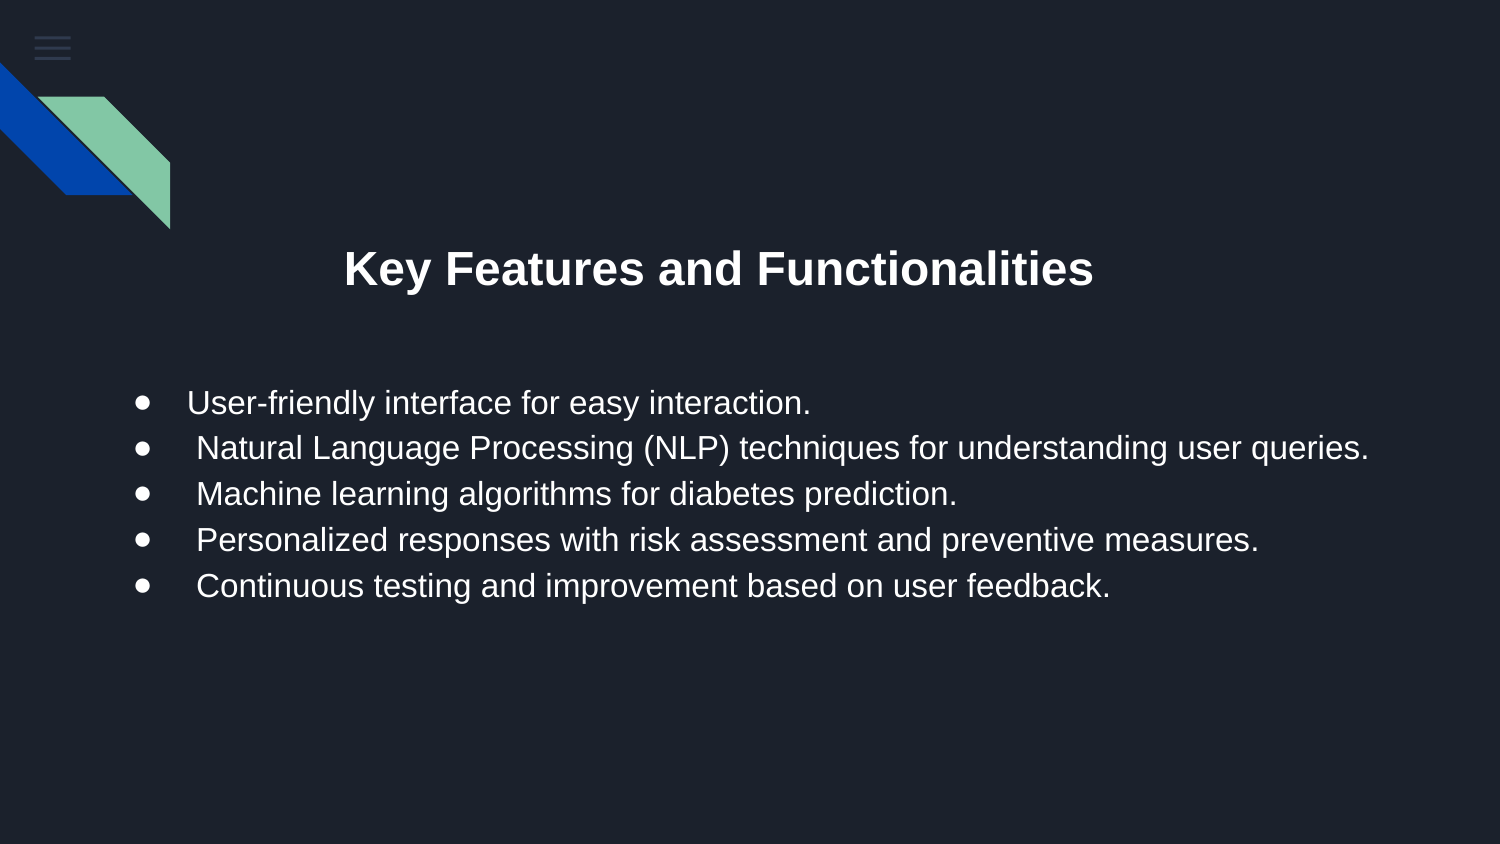

Key Features and Functionalities
User-friendly interface for easy interaction.
 Natural Language Processing (NLP) techniques for understanding user queries.
 Machine learning algorithms for diabetes prediction.
 Personalized responses with risk assessment and preventive measures.
 Continuous testing and improvement based on user feedback.